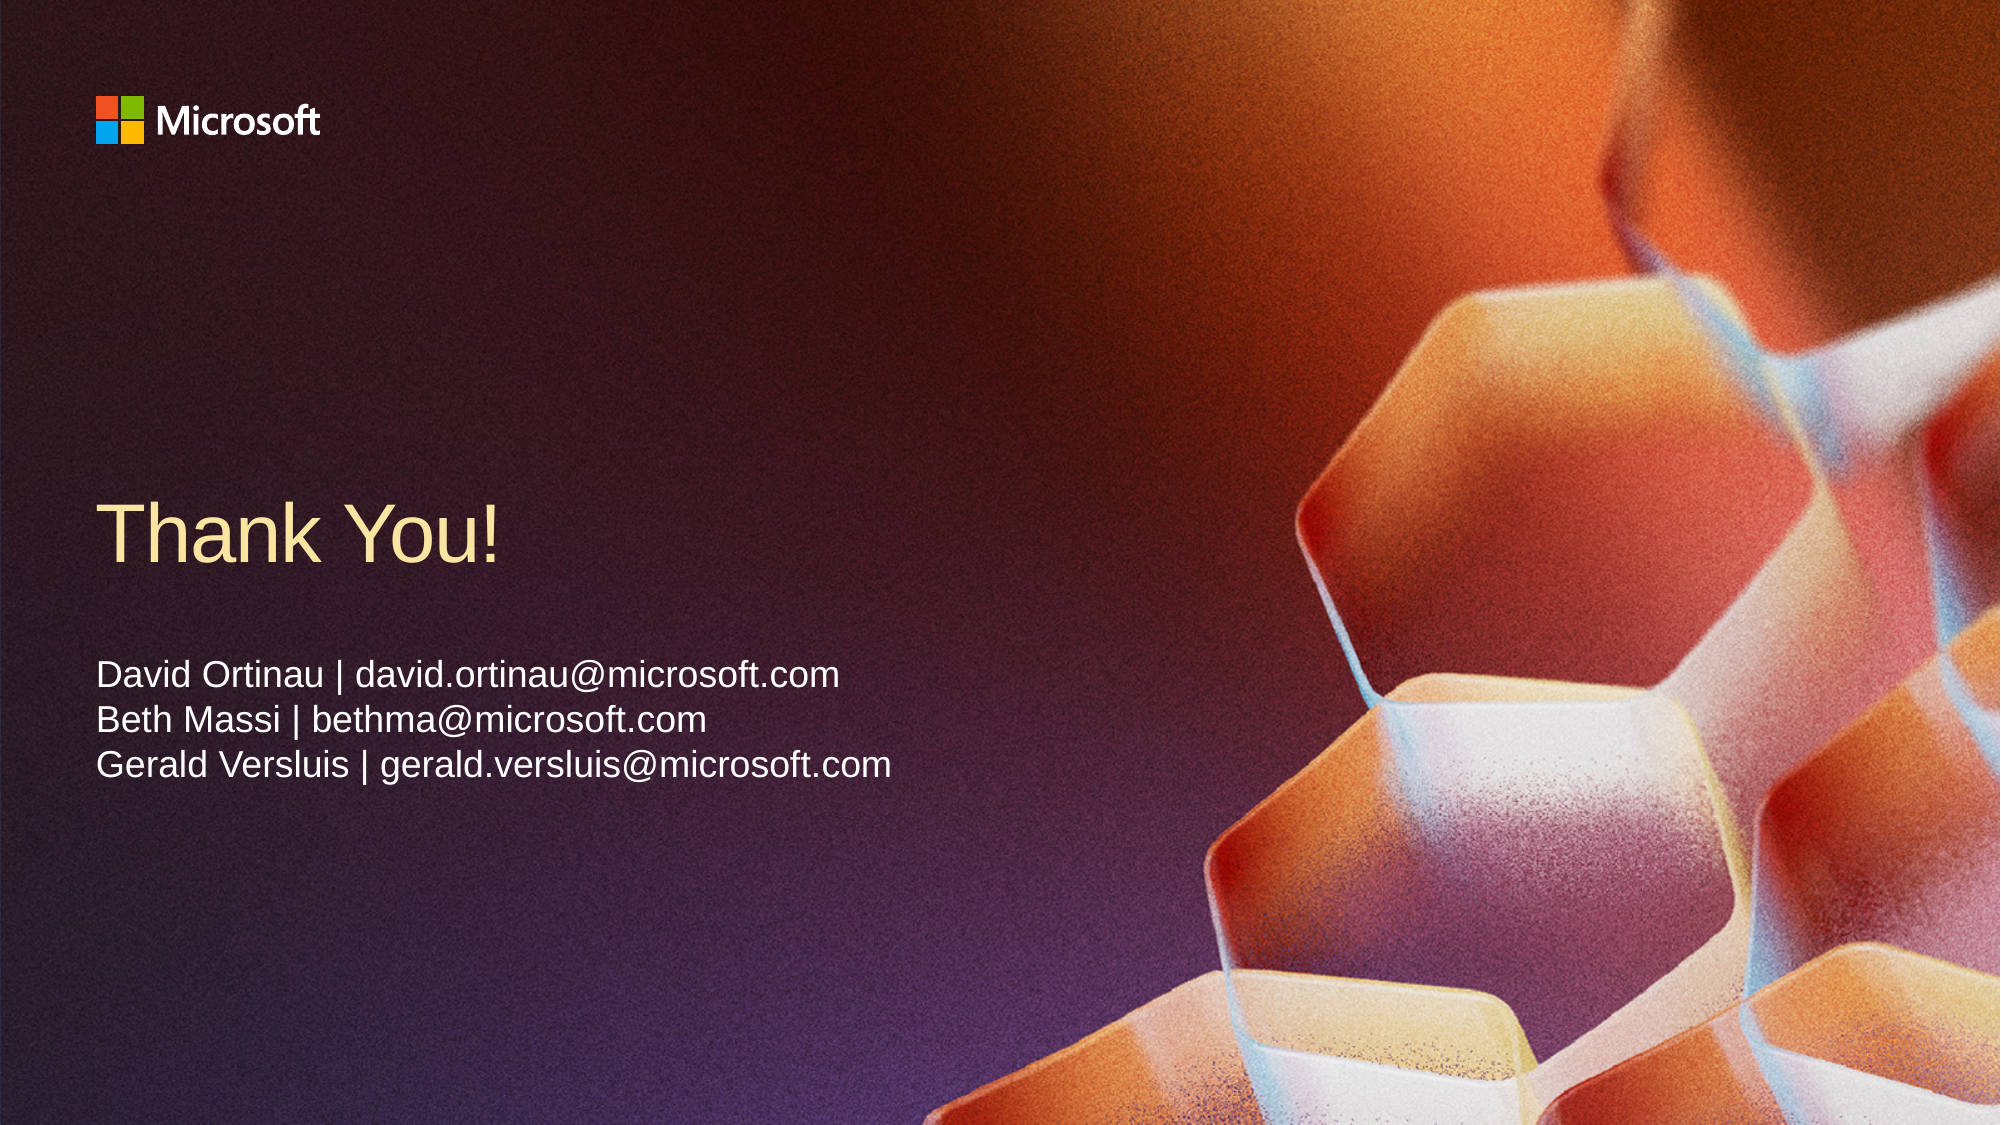

# Thank You!
David Ortinau | david.ortinau@microsoft.com
Beth Massi | bethma@microsoft.com
Gerald Versluis | gerald.versluis@microsoft.com